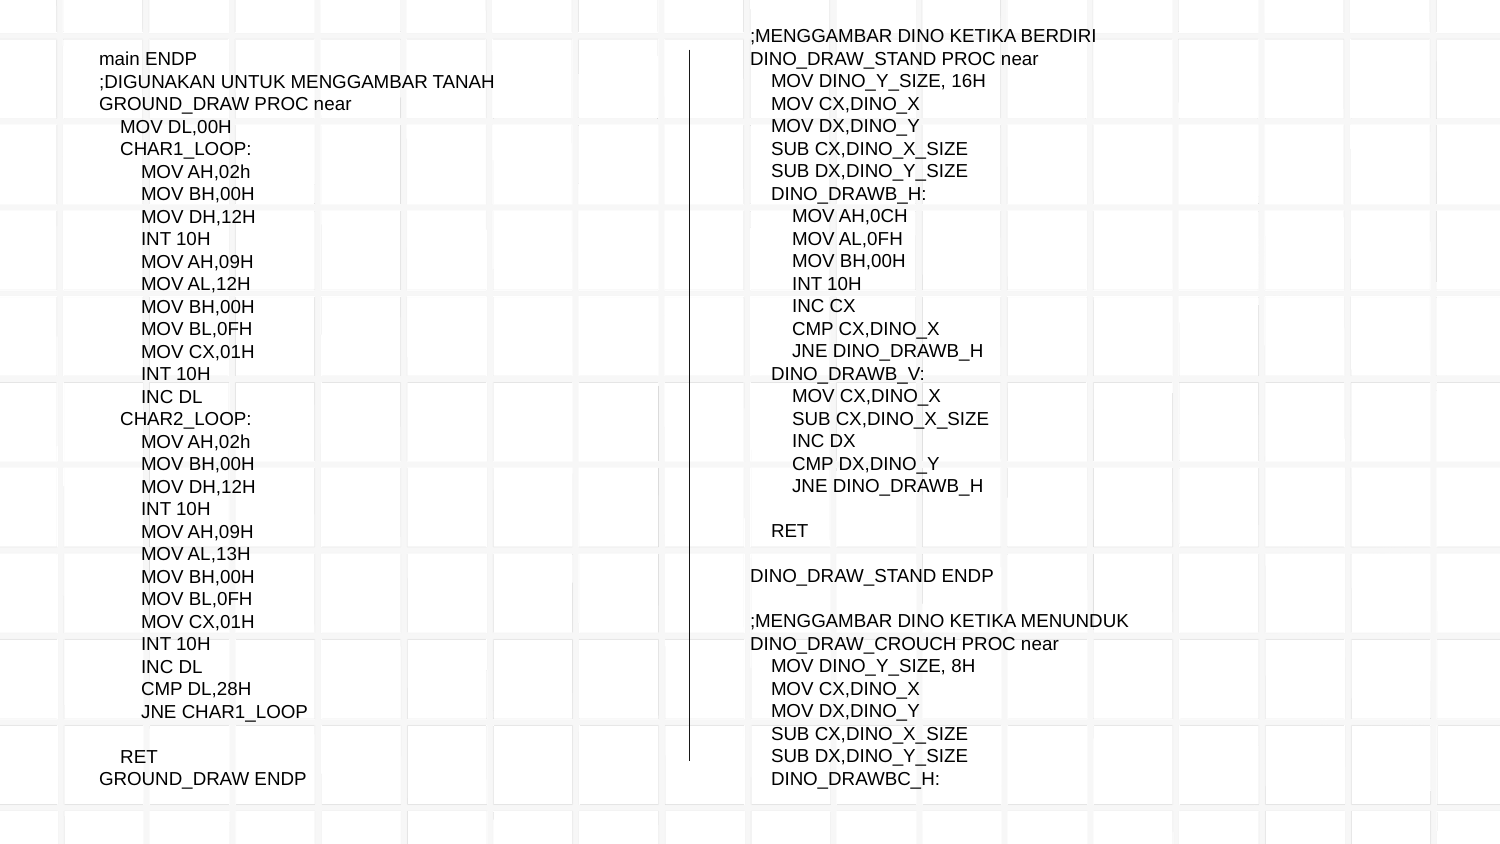

;MENGGAMBAR DINO KETIKA BERDIRI
DINO_DRAW_STAND PROC near
    MOV DINO_Y_SIZE, 16H
    MOV CX,DINO_X
    MOV DX,DINO_Y
    SUB CX,DINO_X_SIZE
    SUB DX,DINO_Y_SIZE
    DINO_DRAWB_H:
        MOV AH,0CH
        MOV AL,0FH
        MOV BH,00H
        INT 10H
        INC CX
        CMP CX,DINO_X
        JNE DINO_DRAWB_H
    DINO_DRAWB_V:
        MOV CX,DINO_X
        SUB CX,DINO_X_SIZE
        INC DX
        CMP DX,DINO_Y
        JNE DINO_DRAWB_H

    RET

DINO_DRAW_STAND ENDP

;MENGGAMBAR DINO KETIKA MENUNDUK
DINO_DRAW_CROUCH PROC near
    MOV DINO_Y_SIZE, 8H
    MOV CX,DINO_X
    MOV DX,DINO_Y
    SUB CX,DINO_X_SIZE
    SUB DX,DINO_Y_SIZE
    DINO_DRAWBC_H:

main ENDP
;DIGUNAKAN UNTUK MENGGAMBAR TANAH
GROUND_DRAW PROC near
    MOV DL,00H
    CHAR1_LOOP:
        MOV AH,02h
        MOV BH,00H
        MOV DH,12H
        INT 10H
        MOV AH,09H
        MOV AL,12H
        MOV BH,00H
        MOV BL,0FH
        MOV CX,01H
        INT 10H
        INC DL
    CHAR2_LOOP:
        MOV AH,02h
        MOV BH,00H
        MOV DH,12H
        INT 10H
        MOV AH,09H
        MOV AL,13H
        MOV BH,00H
        MOV BL,0FH
        MOV CX,01H
        INT 10H
        INC DL
        CMP DL,28H
        JNE CHAR1_LOOP

    RET
GROUND_DRAW ENDP